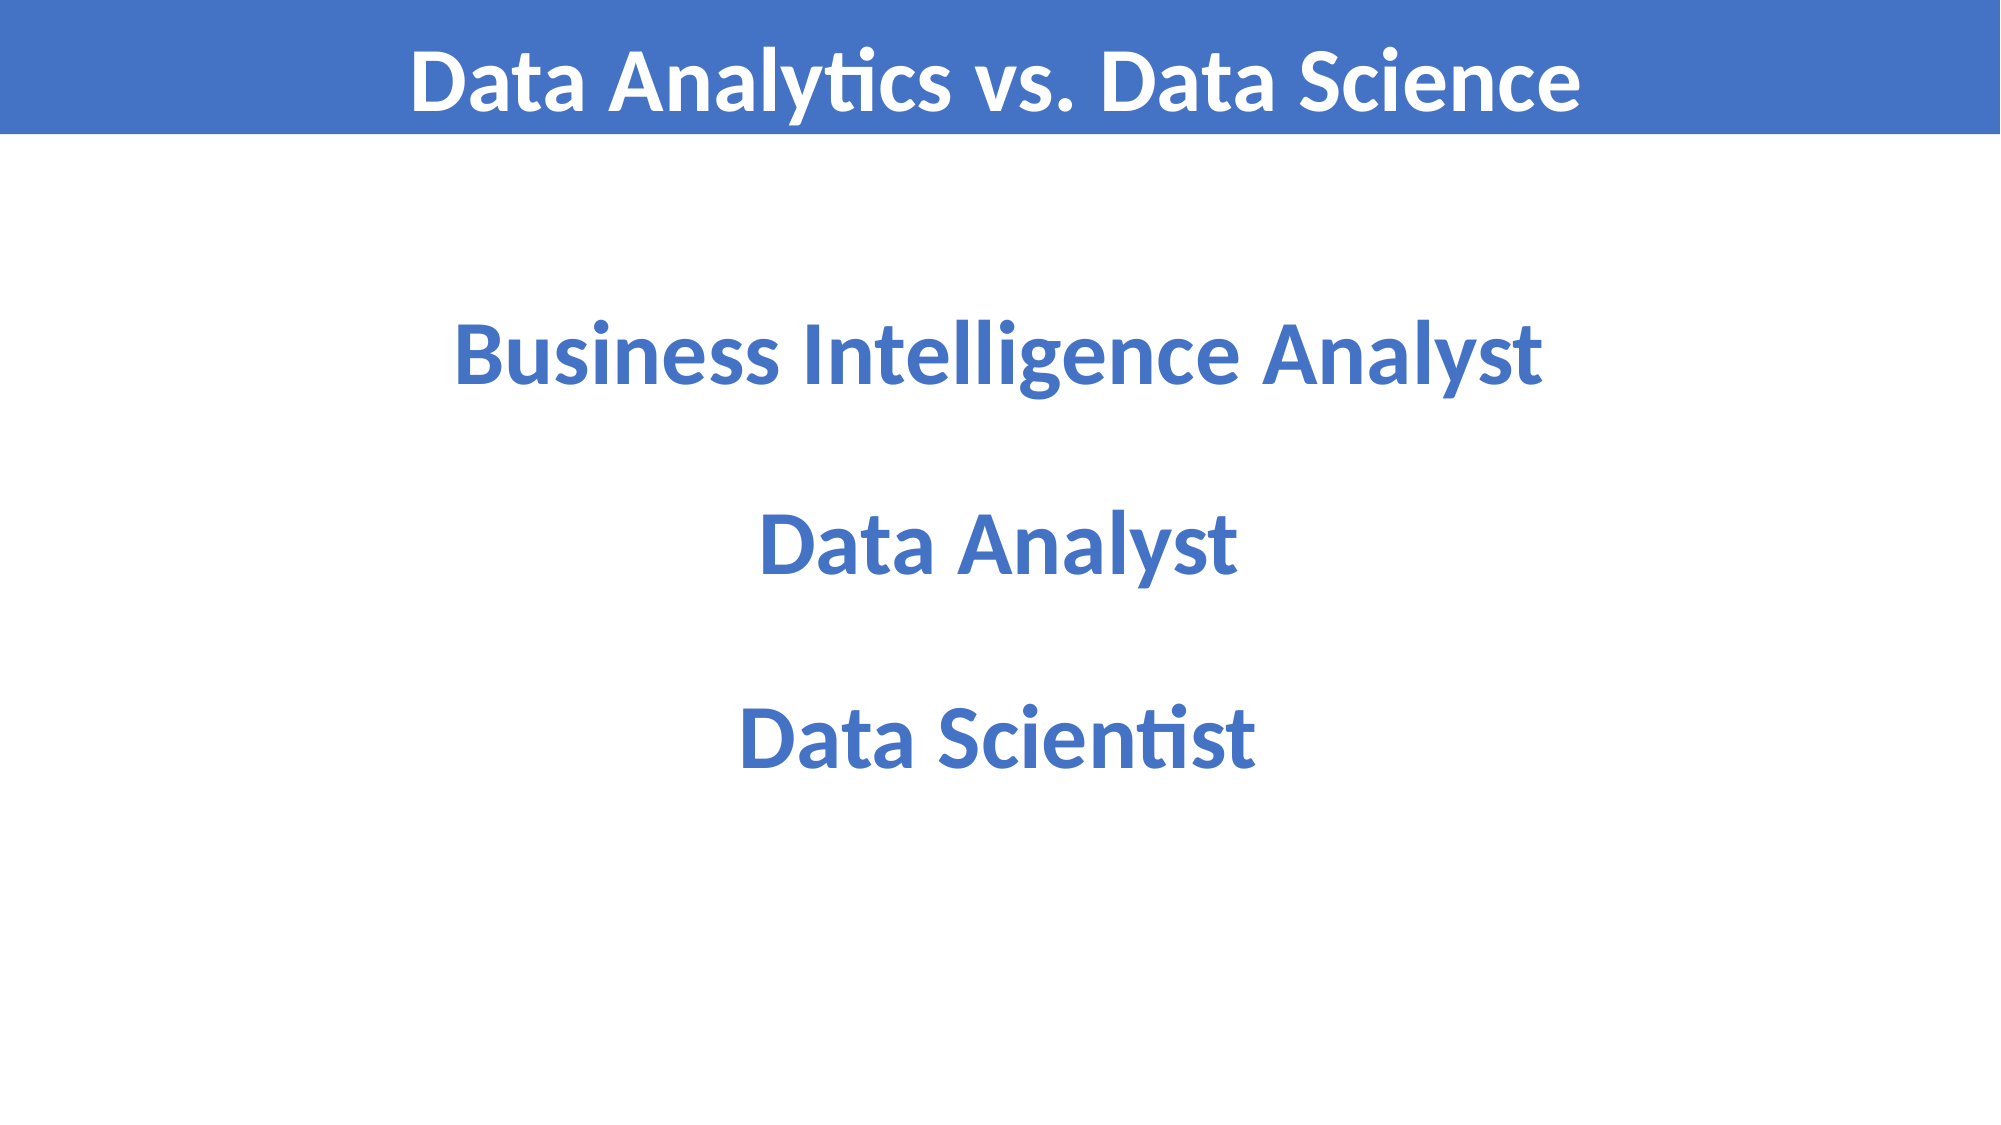

Data Analytics vs. Data Science
Business Intelligence Analyst
Data Analyst
Data Scientist